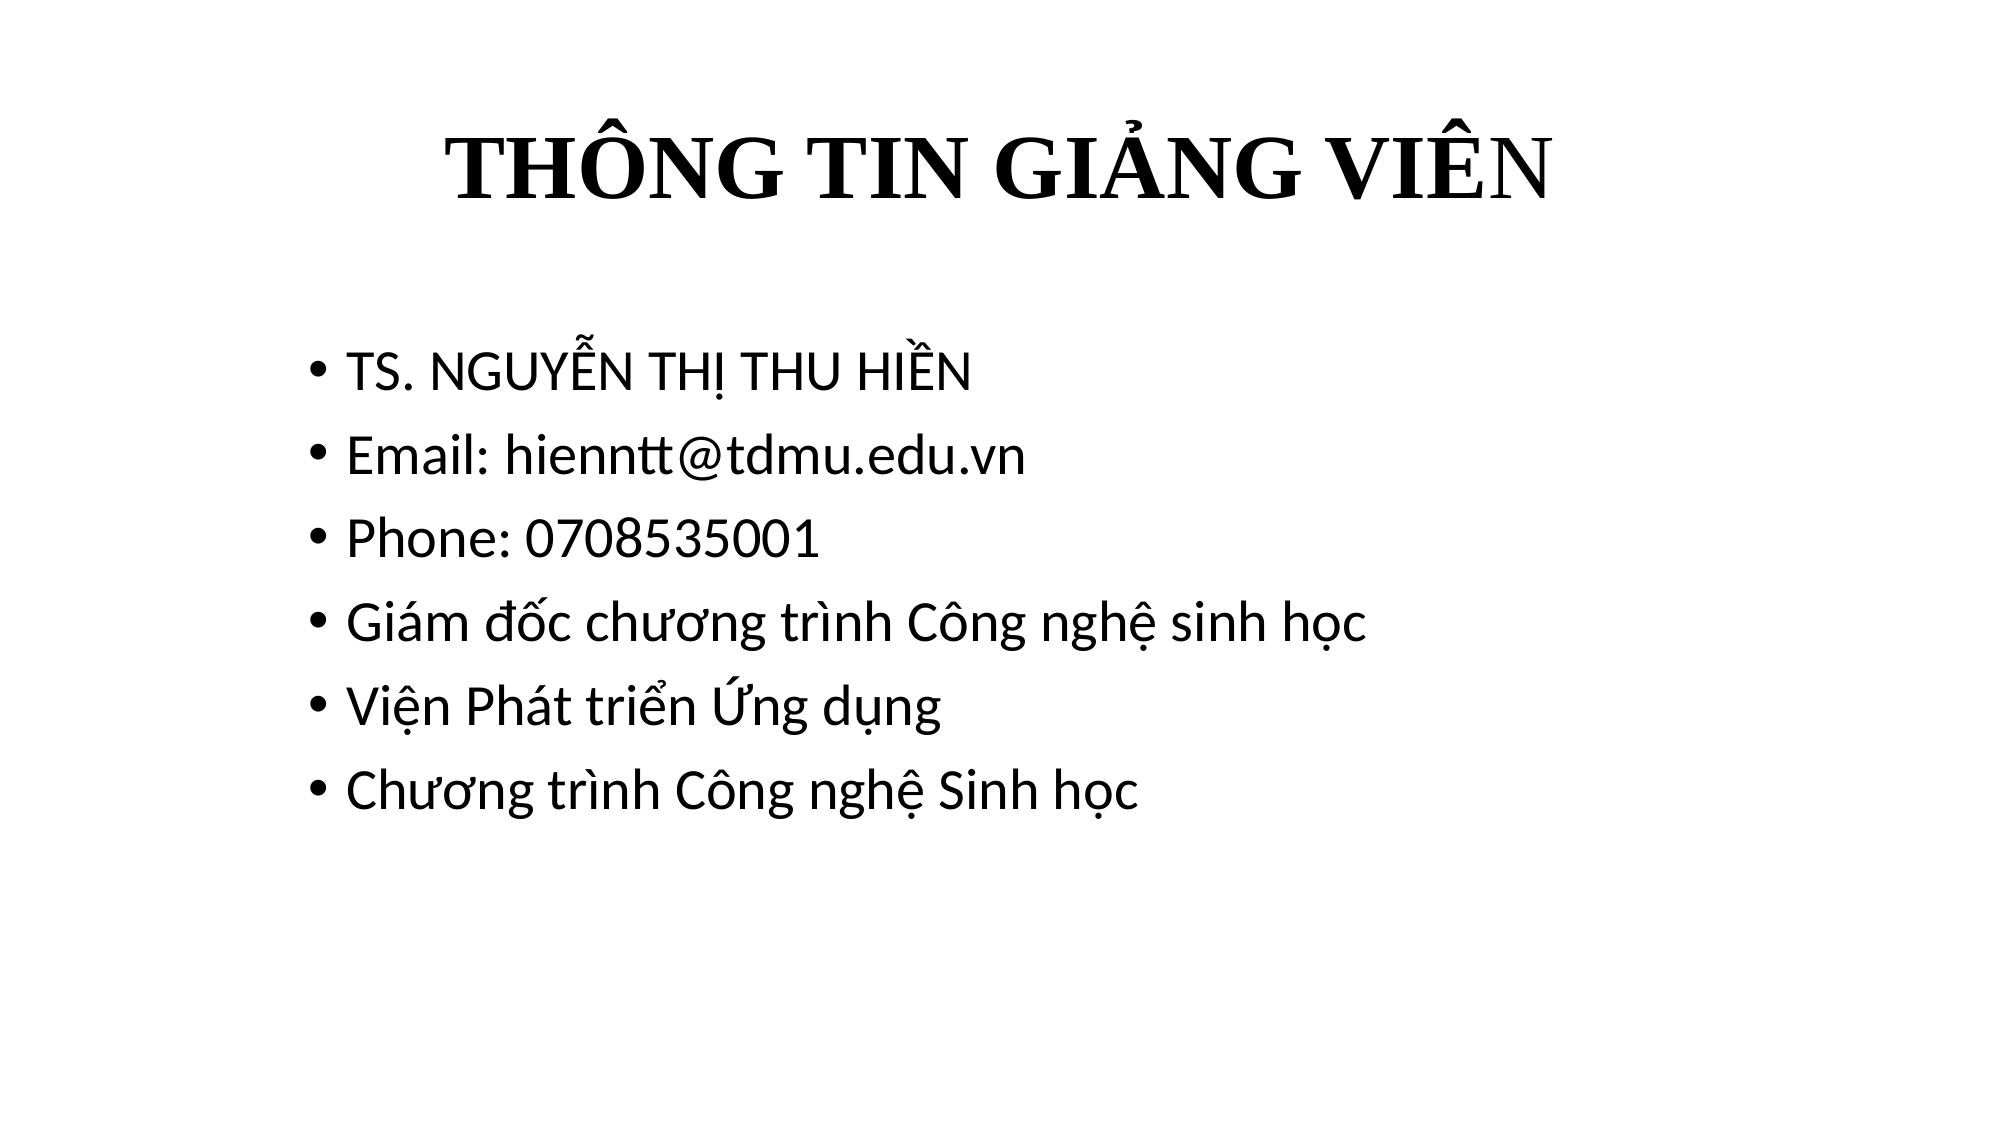

# THÔNG TIN GIẢNG VIÊN
TS. NGUYỄN THỊ THU HIỀN
Email: hienntt@tdmu.edu.vn
Phone: 0708535001
Giám đốc chương trình Công nghệ sinh học
Viện Phát triển Ứng dụng
Chương trình Công nghệ Sinh học